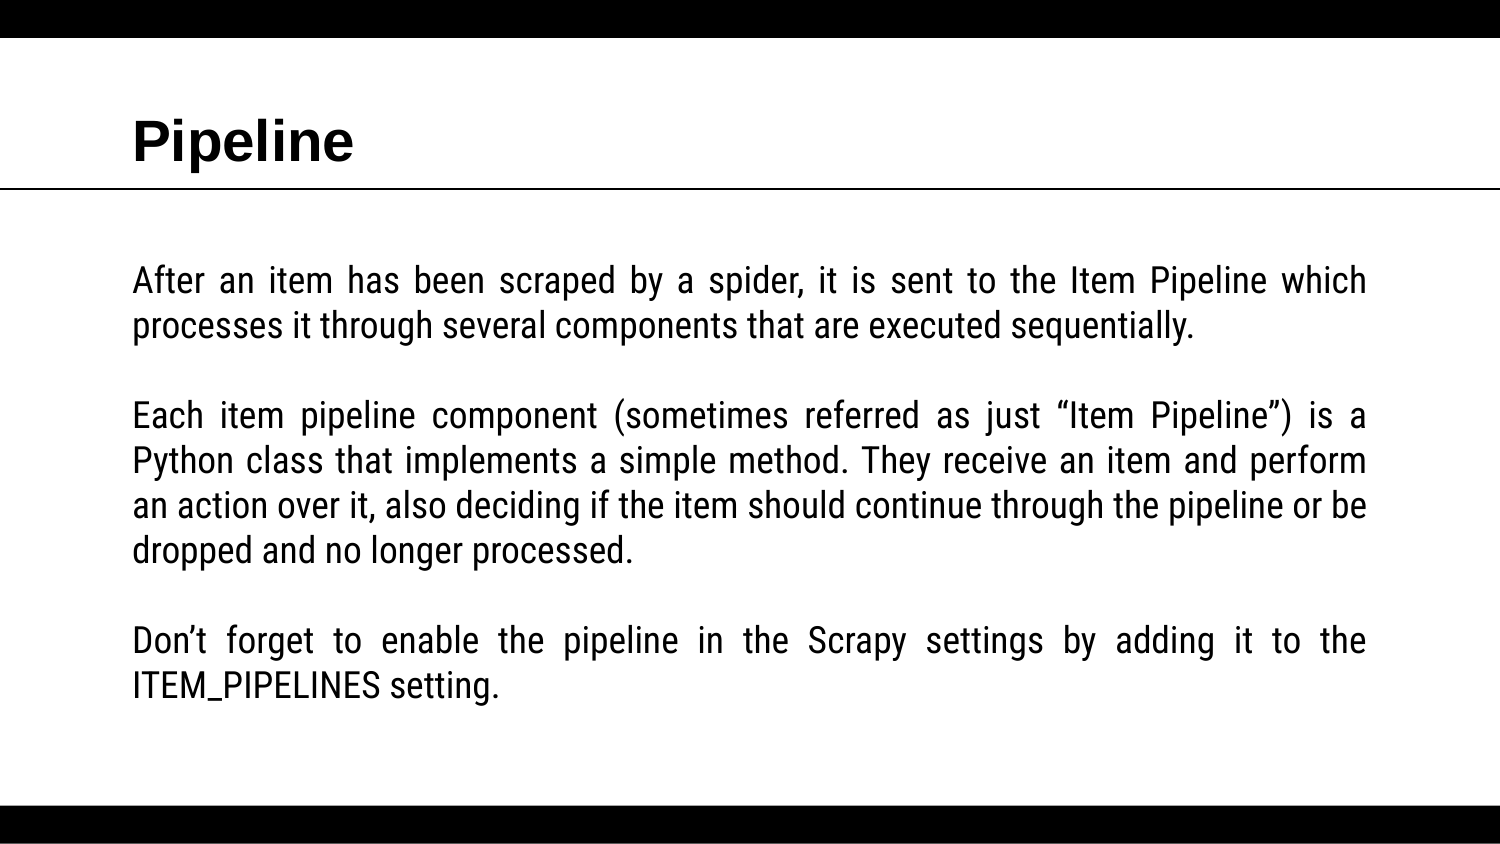

# Pipeline
After an item has been scraped by a spider, it is sent to the Item Pipeline which processes it through several components that are executed sequentially.

Each item pipeline component (sometimes referred as just “Item Pipeline”) is a Python class that implements a simple method. They receive an item and perform an action over it, also deciding if the item should continue through the pipeline or be dropped and no longer processed.

Don’t forget to enable the pipeline in the Scrapy settings by adding it to the ITEM_PIPELINES setting.